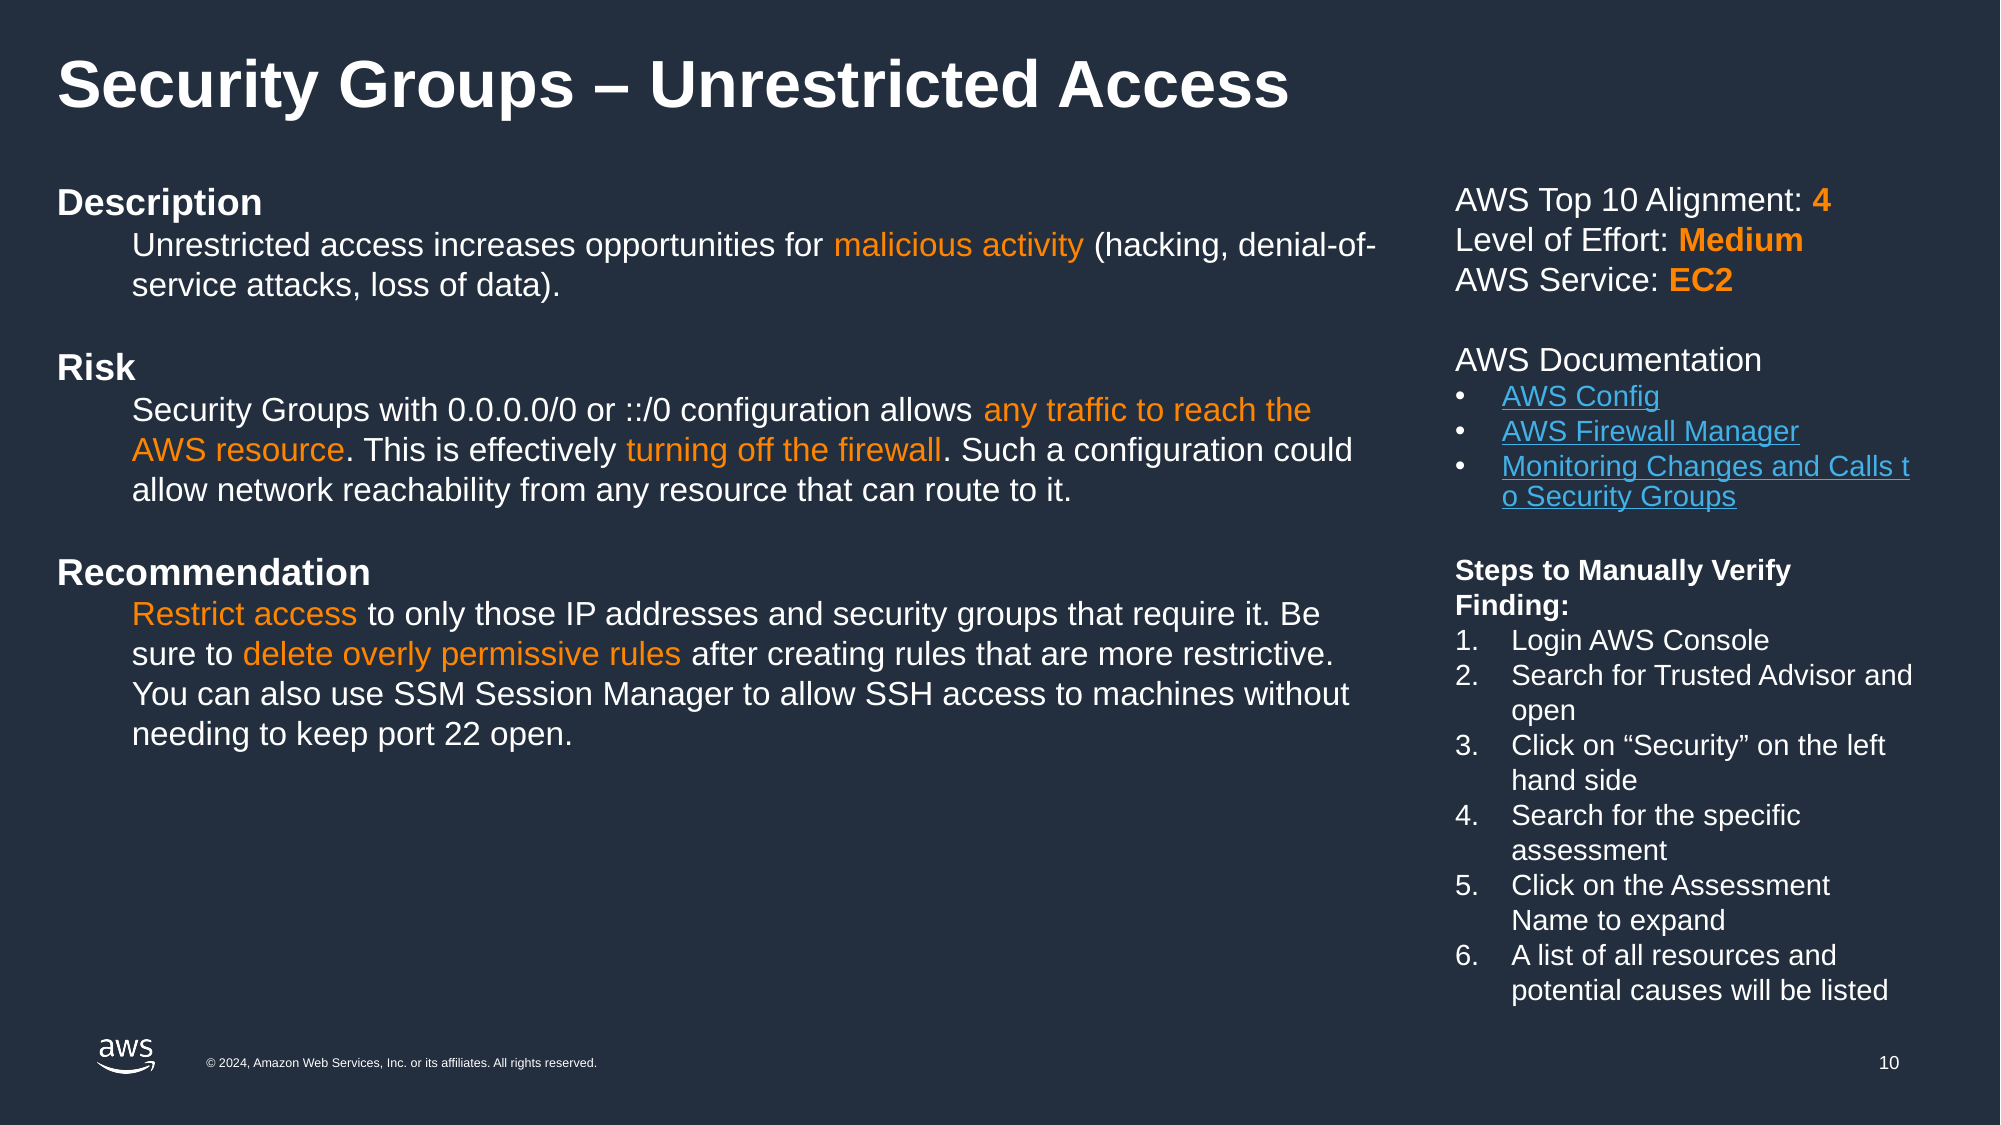

# Security Groups – Unrestricted Access
Description
Unrestricted access increases opportunities for malicious activity (hacking, denial-of-service attacks, loss of data).

Risk
Security Groups with 0.0.0.0/0 or ::/0 configuration allows any traffic to reach the AWS resource. This is effectively turning off the firewall. Such a configuration could allow network reachability from any resource that can route to it.

Recommendation
Restrict access to only those IP addresses and security groups that require it. Be sure to delete overly permissive rules after creating rules that are more restrictive. You can also use SSM Session Manager to allow SSH access to machines without needing to keep port 22 open.
AWS Top 10 Alignment: 4
Level of Effort: Medium
AWS Service: EC2

AWS Documentation
AWS Config
AWS Firewall Manager
Monitoring Changes and Calls to Security Groups

Steps to Manually Verify Finding:
Login AWS Console
Search for Trusted Advisor and open
Click on “Security” on the left hand side
Search for the specific assessment
Click on the Assessment Name to expand
A list of all resources and potential causes will be listed
10